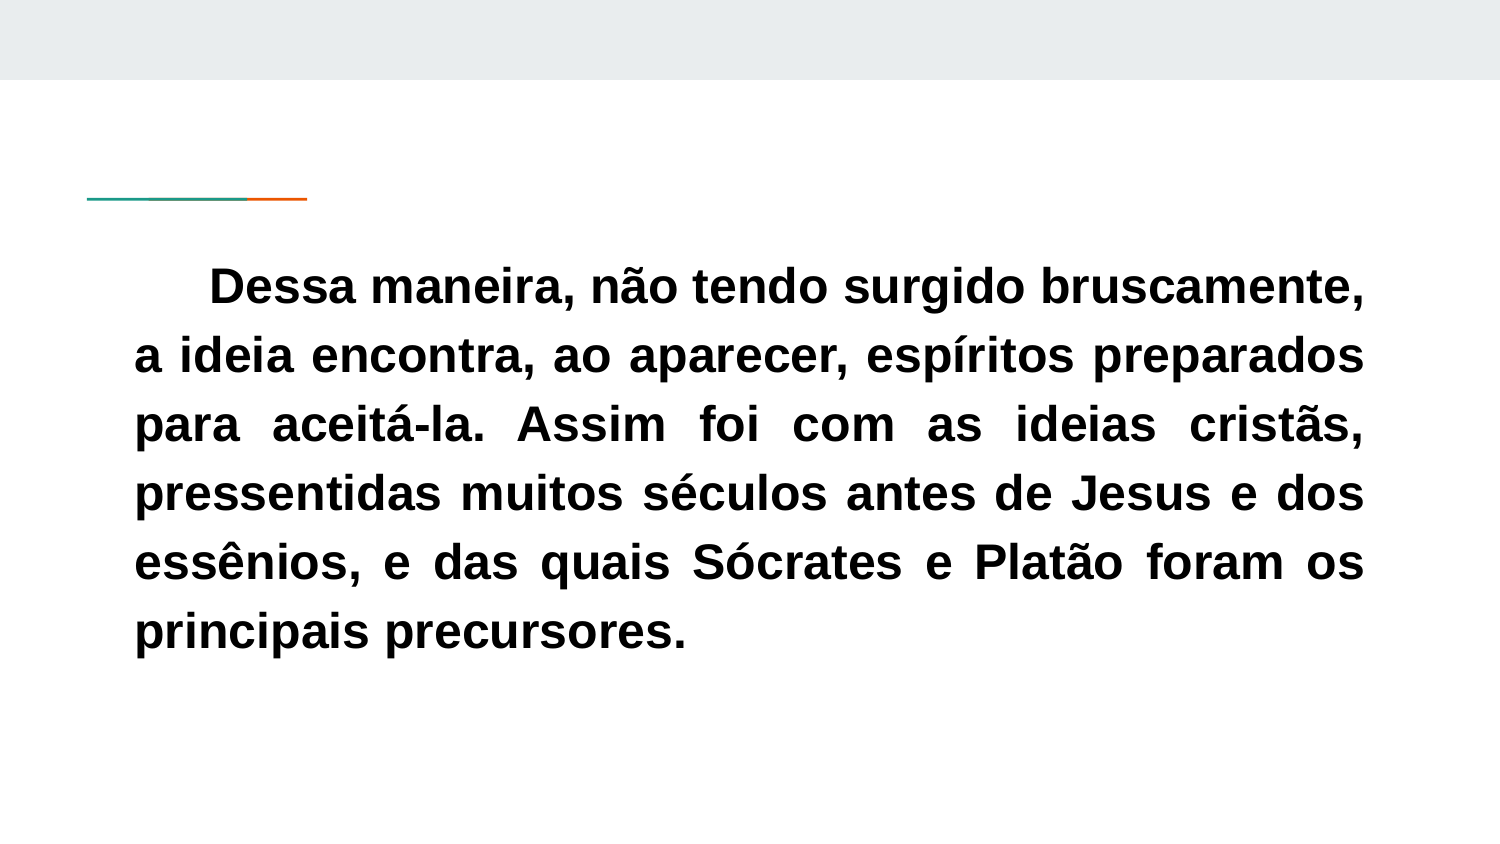

Dessa maneira, não tendo surgido bruscamente, a ideia encontra, ao aparecer, espíritos preparados para aceitá-la. Assim foi com as ideias cristãs, pressentidas muitos séculos antes de Jesus e dos essênios, e das quais Sócrates e Platão foram os principais precursores.